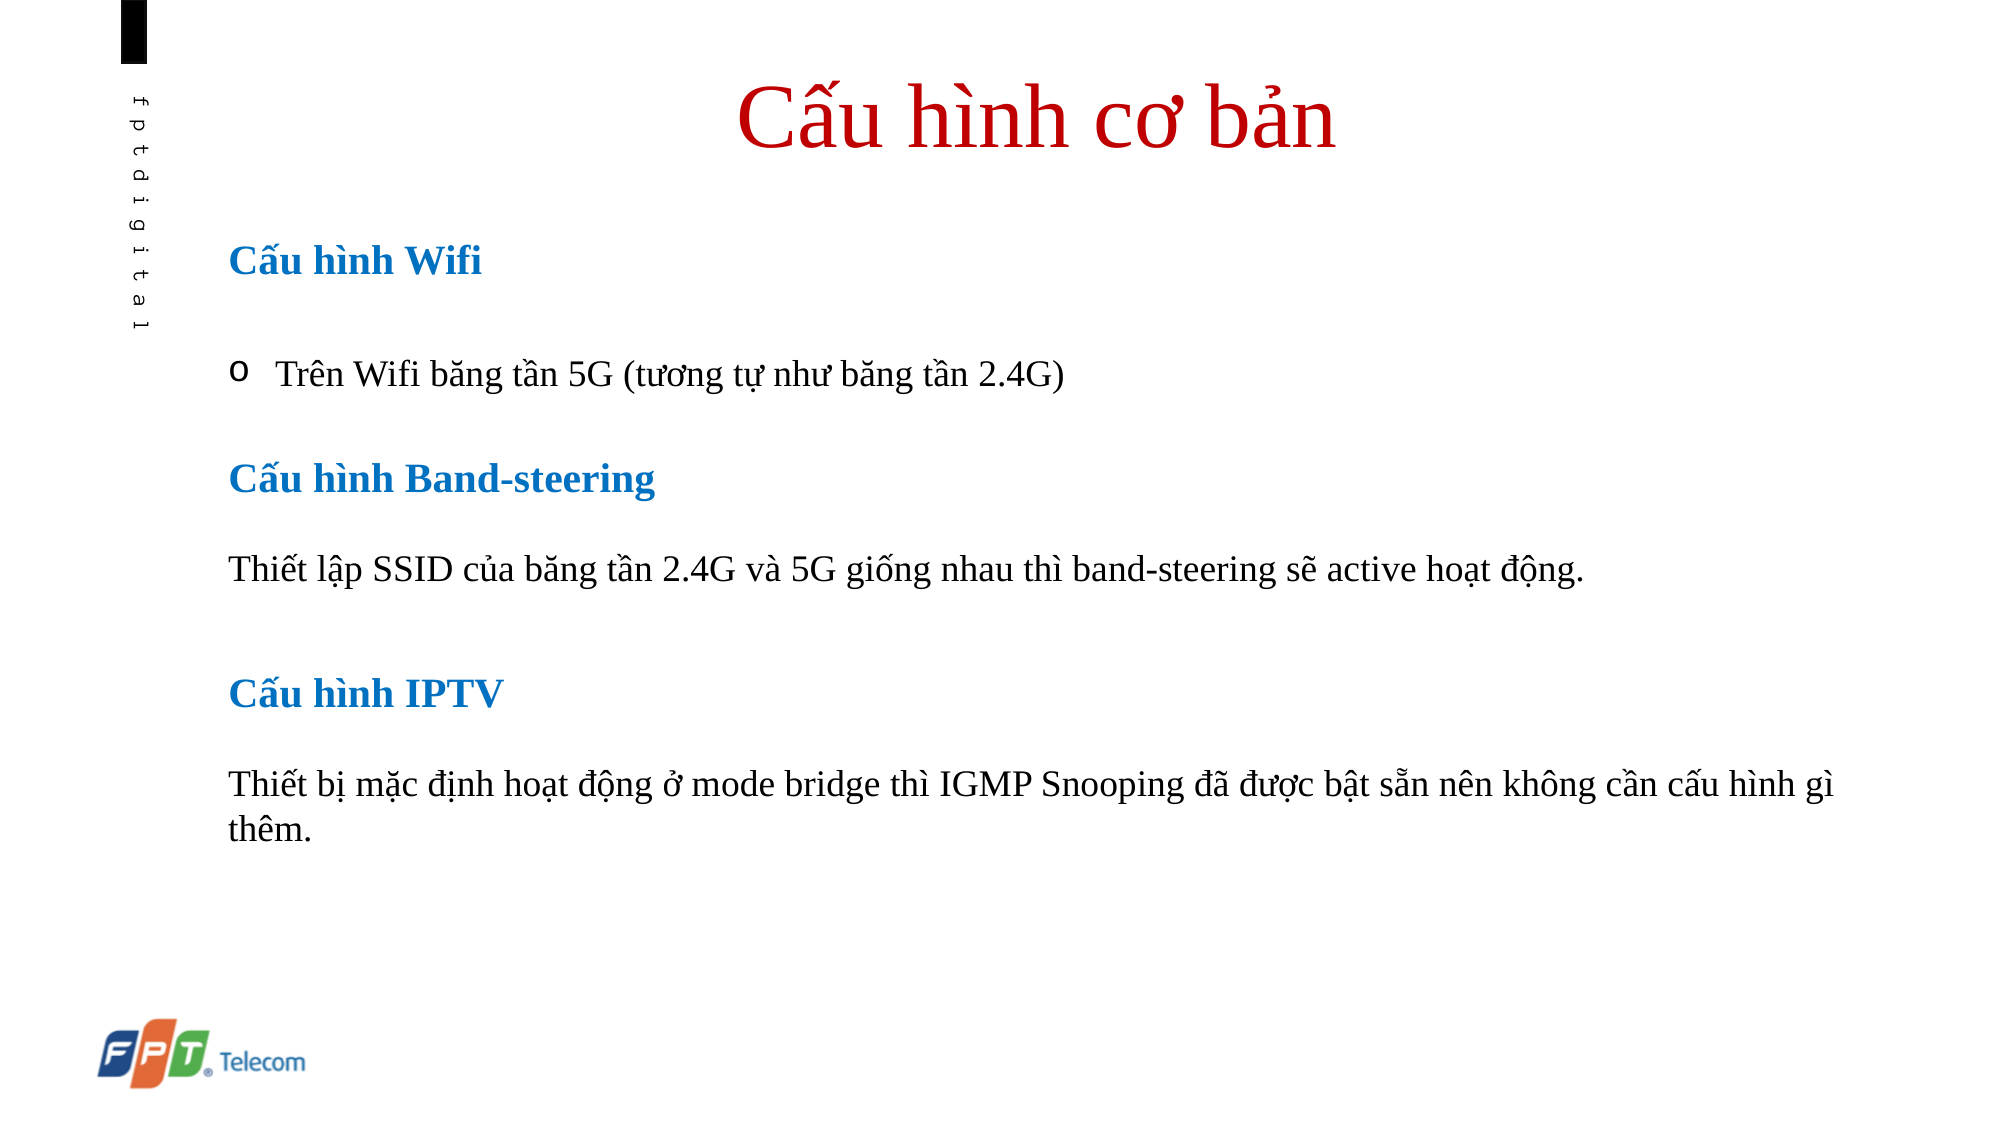

Cấu hình cơ bản
Cấu hình Wifi
Trên Wifi băng tần 5G (tương tự như băng tần 2.4G)
Cấu hình Band-steering
Thiết lập SSID của băng tần 2.4G và 5G giống nhau thì band-steering sẽ active hoạt động.
Cấu hình IPTV
Thiết bị mặc định hoạt động ở mode bridge thì IGMP Snooping đã được bật sẵn nên không cần cấu hình gì thêm.